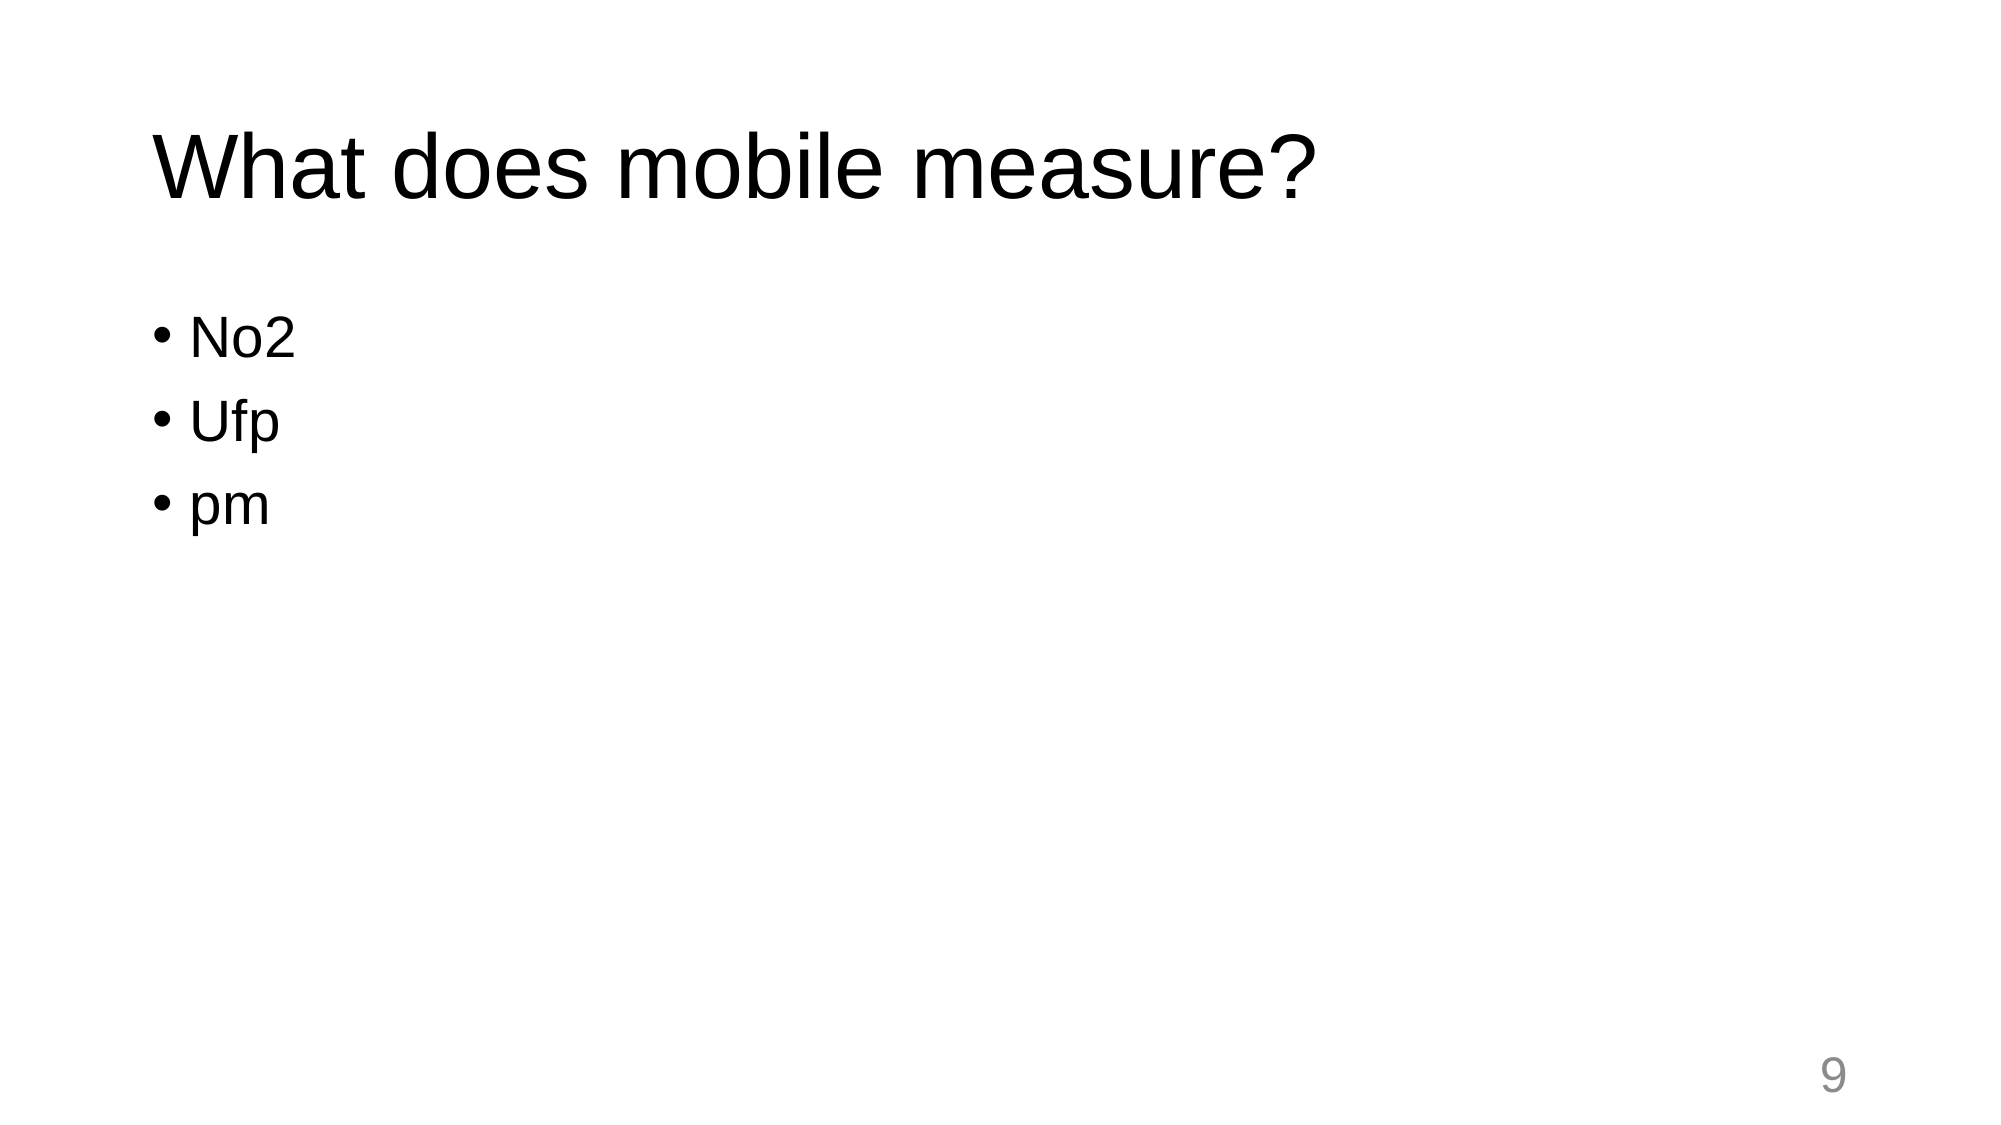

# What does mobile measure?
No2
Ufp
pm
9